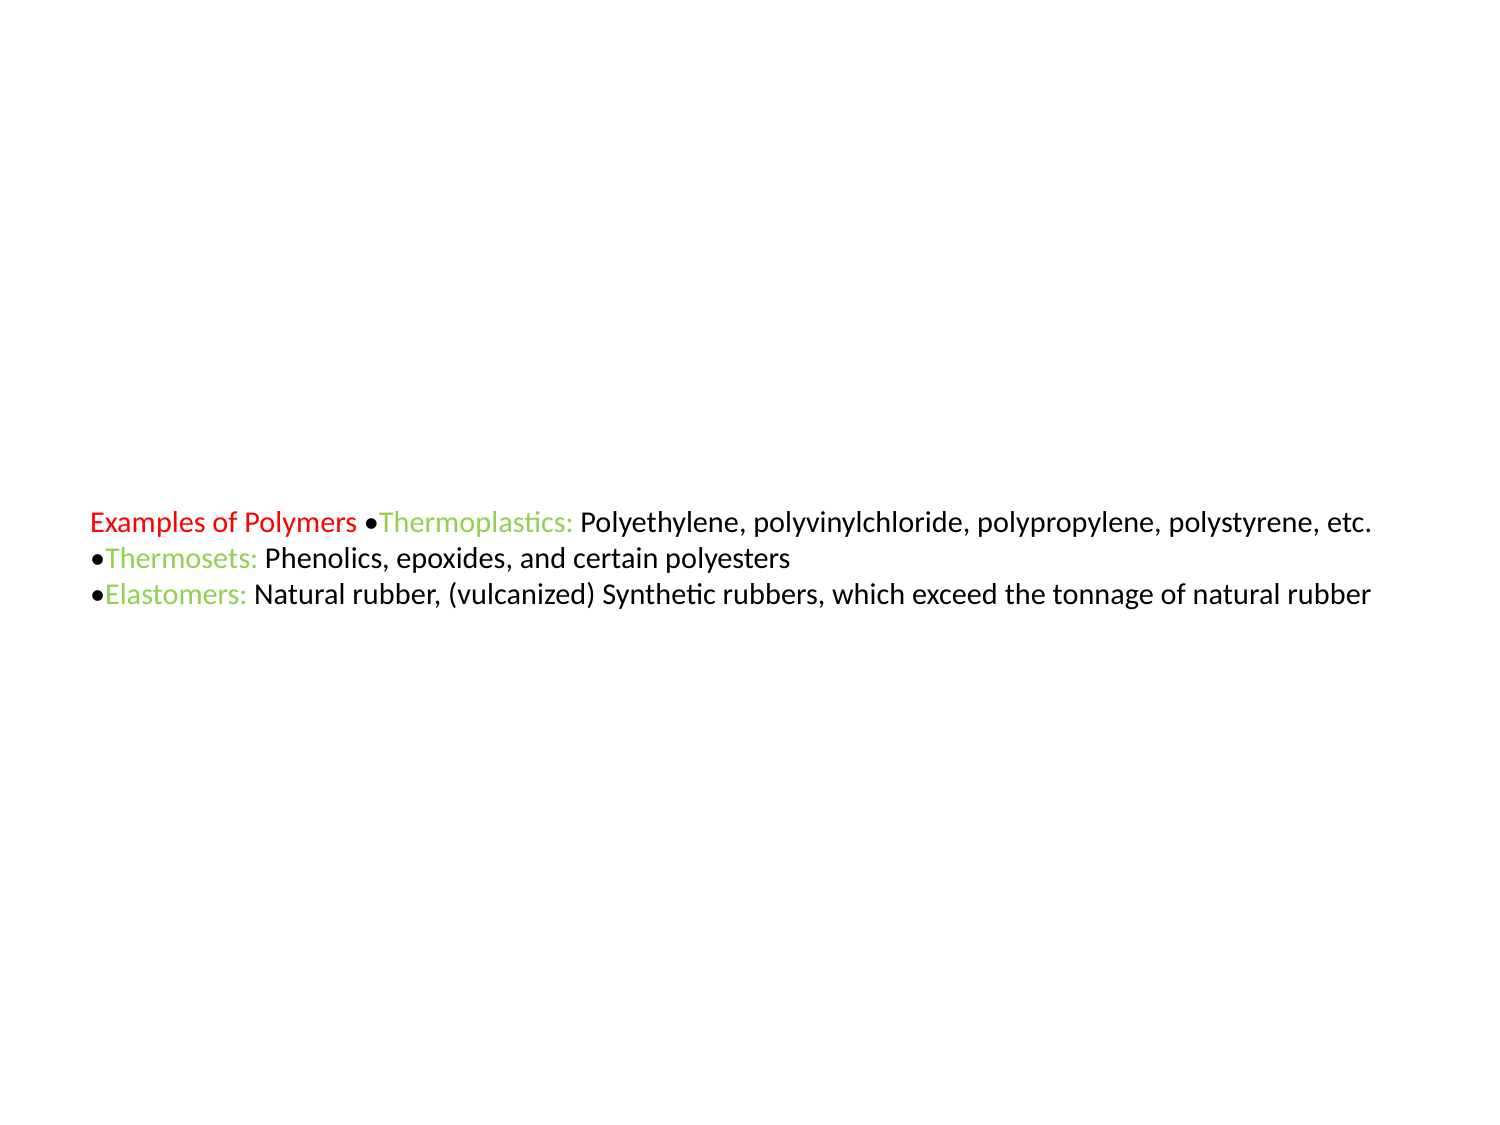

# Examples of Polymers •Thermoplastics: Polyethylene, polyvinylchloride, polypropylene, polystyrene, etc. •Thermosets: Phenolics, epoxides, and certain polyesters •Elastomers: Natural rubber, (vulcanized) Synthetic rubbers, which exceed the tonnage of natural rubber